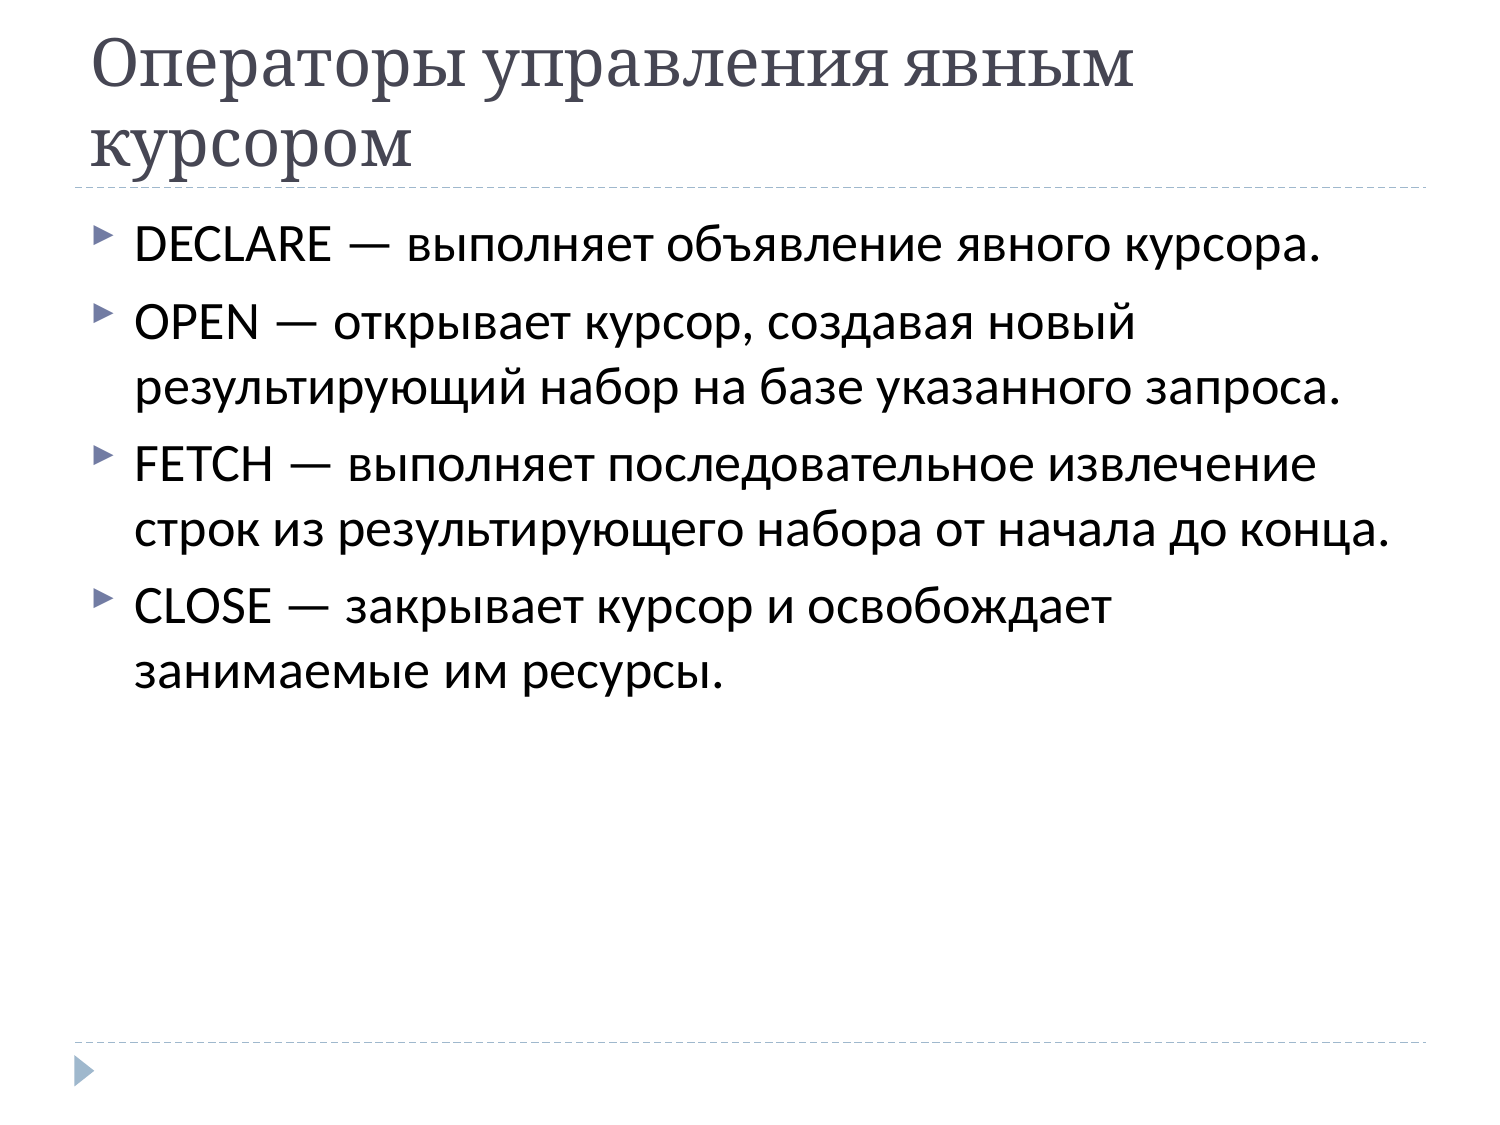

# Операторы управления явным курсором
DECLARE — выполняет объявление явного курсора.
OPEN — открывает курсор, создавая новый результирующий набор на базе указанного запроса.
FETCH — выполняет последовательное извлечение строк из результирующего набора от начала до конца.
CLOSE — закрывает курсор и освобождает занимаемые им ресурсы.